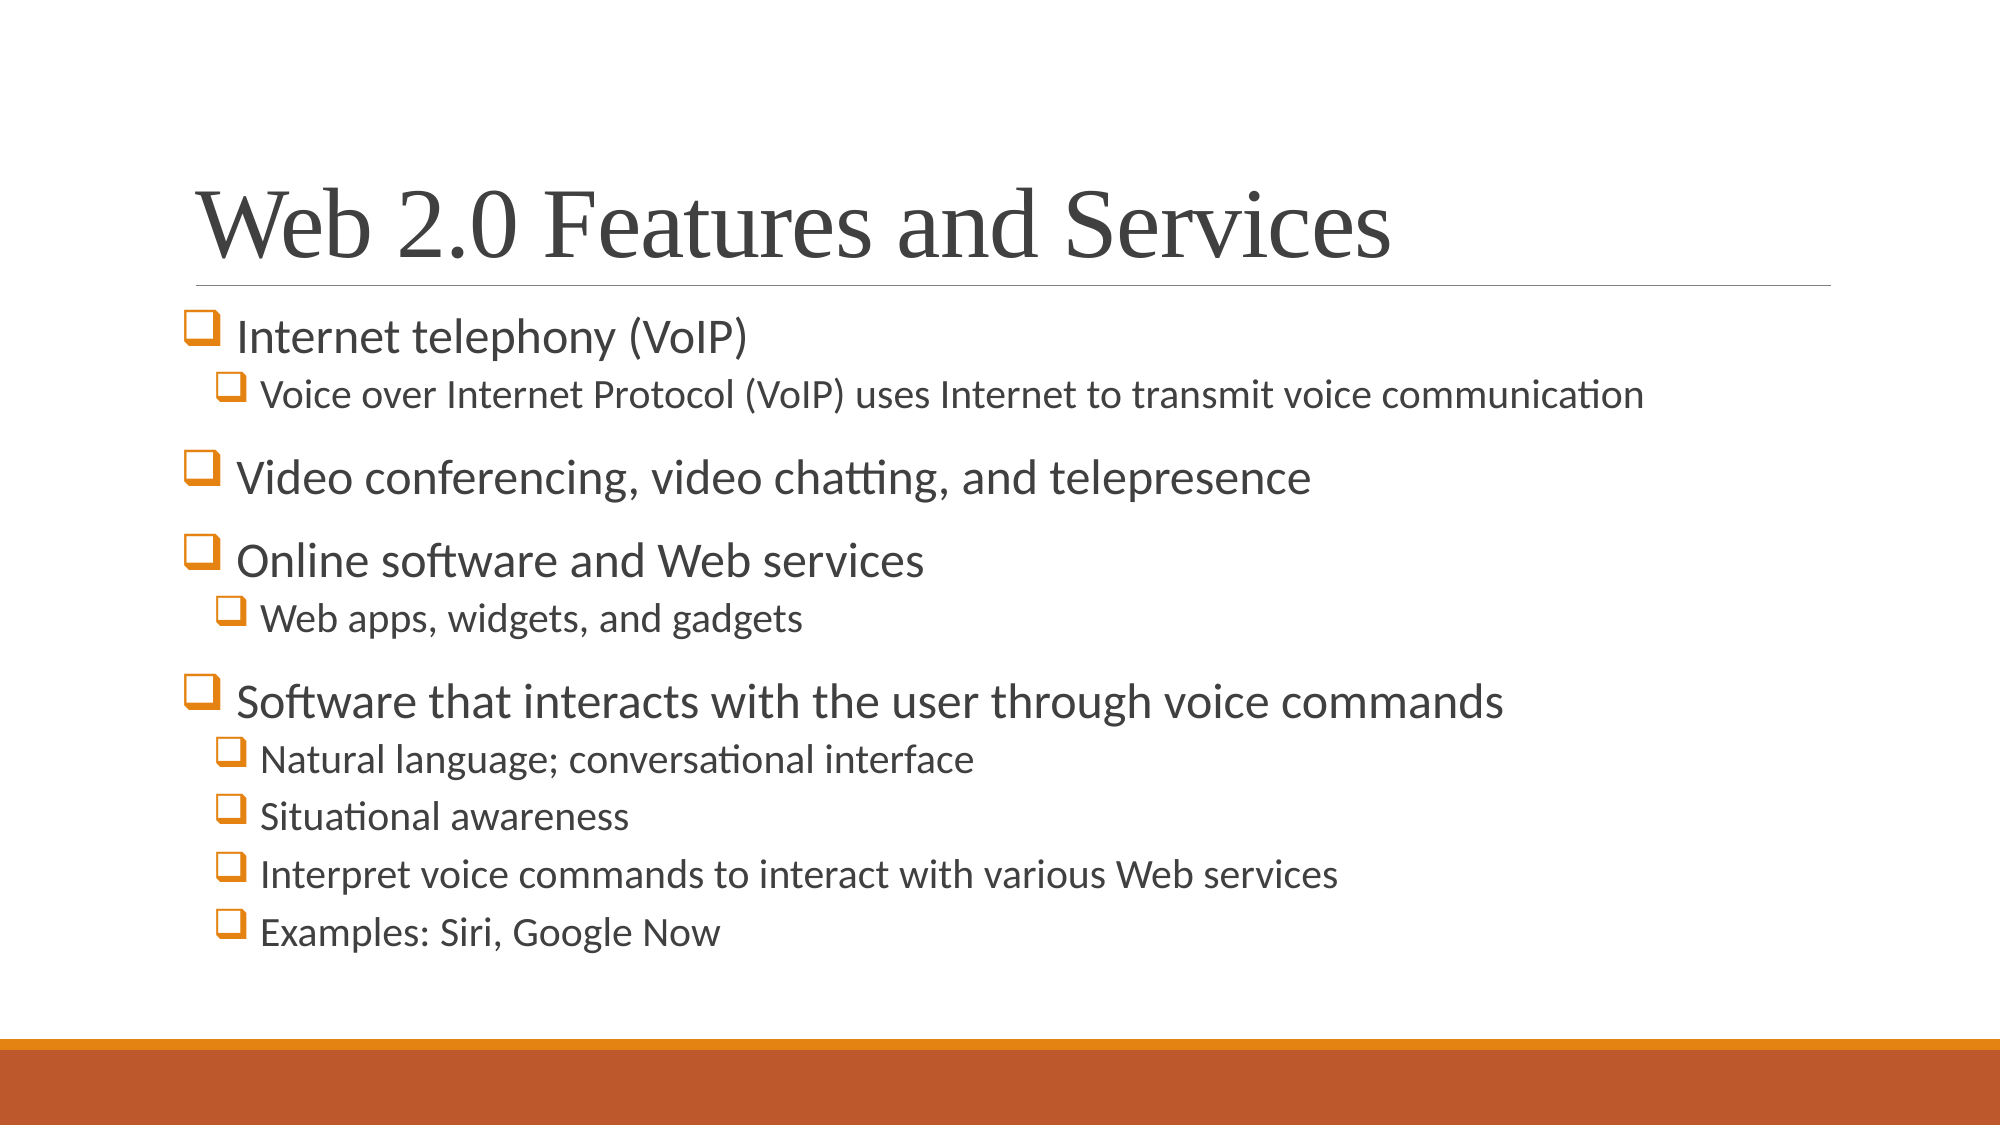

# Web 2.0 Features and Services
 Internet telephony (VoIP)
 Voice over Internet Protocol (VoIP) uses Internet to transmit voice communication
 Video conferencing, video chatting, and telepresence
 Online software and Web services
 Web apps, widgets, and gadgets
 Software that interacts with the user through voice commands
 Natural language; conversational interface
 Situational awareness
 Interpret voice commands to interact with various Web services
 Examples: Siri, Google Now